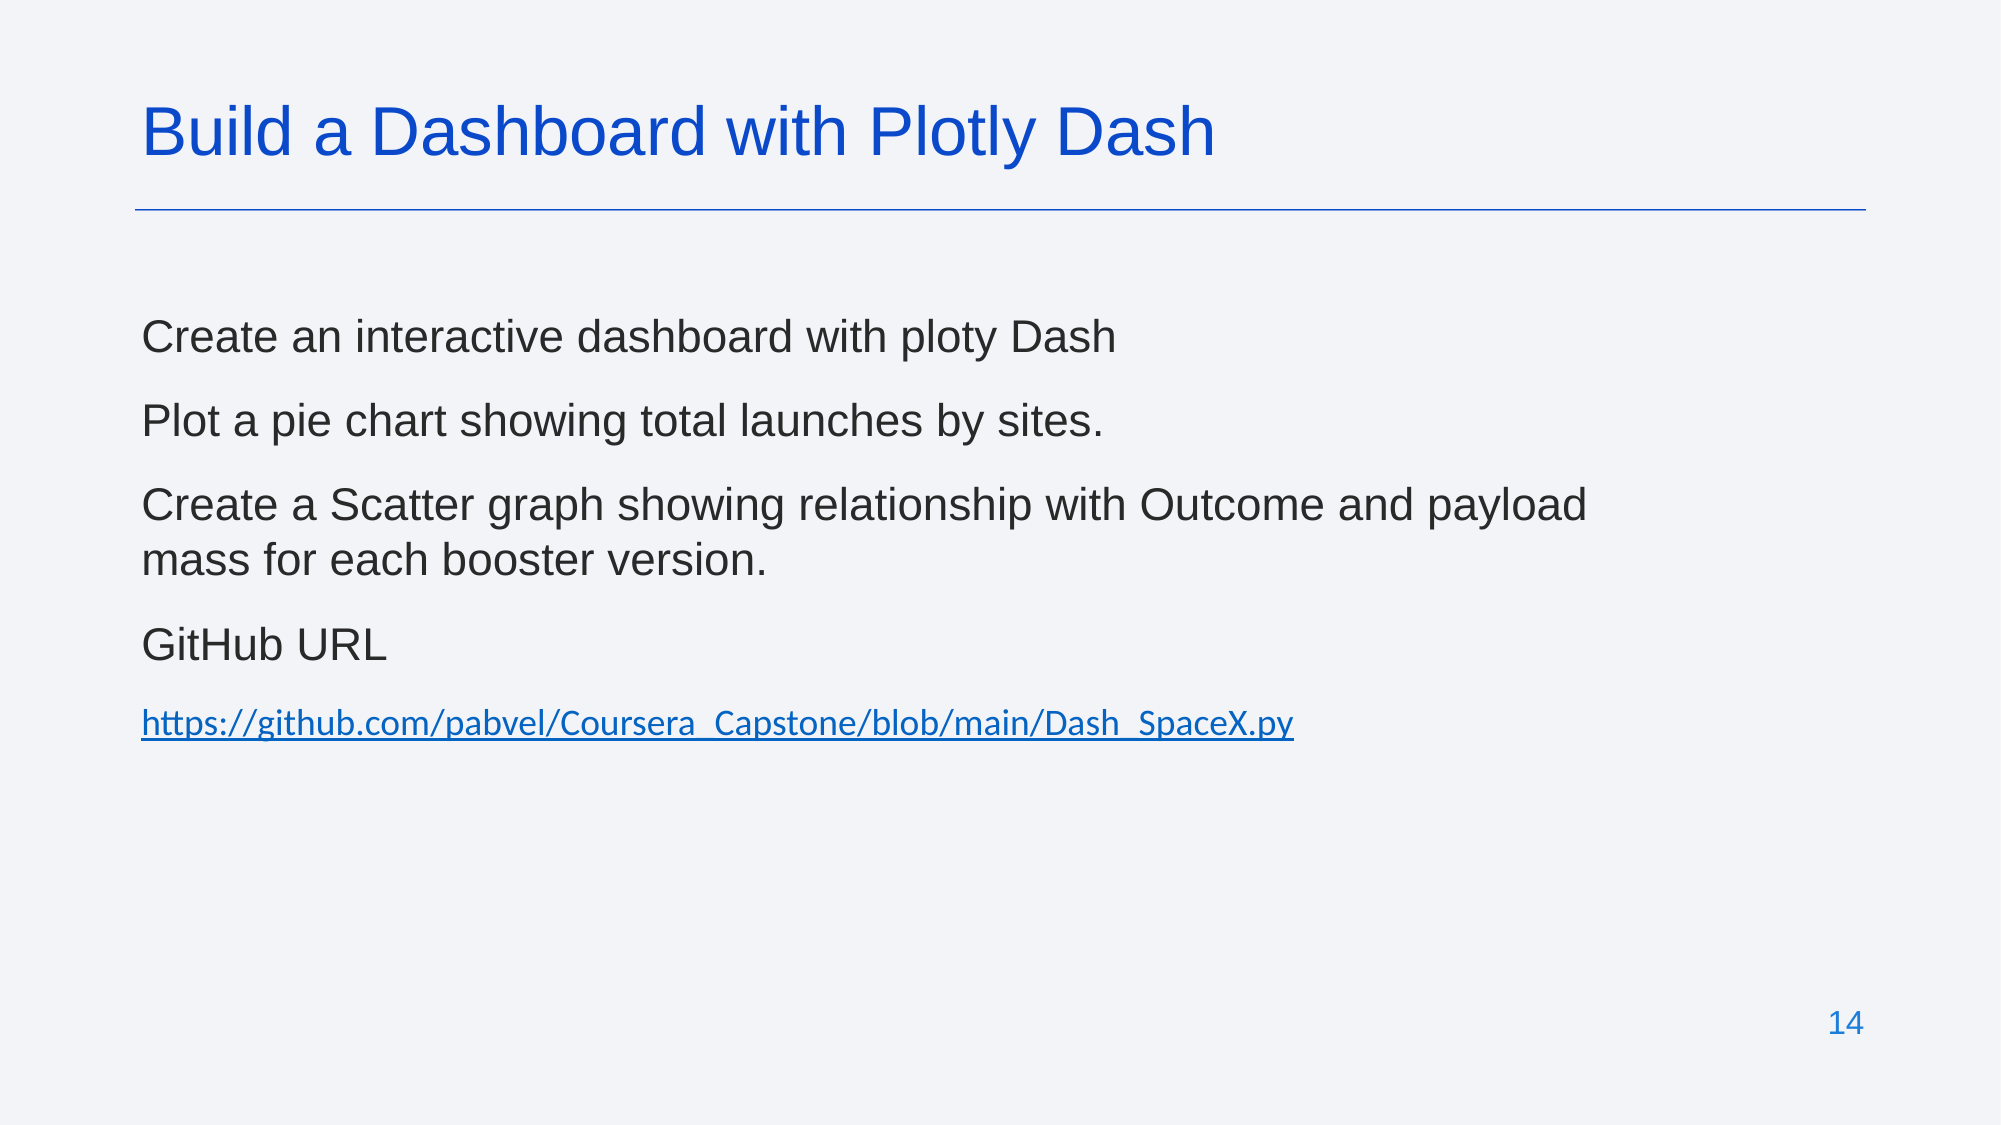

Build a Dashboard with Plotly Dash
Create an interactive dashboard with ploty Dash
Plot a pie chart showing total launches by sites.
Create a Scatter graph showing relationship with Outcome and payload mass for each booster version.
GitHub URL
https://github.com/pabvel/Coursera_Capstone/blob/main/Dash_SpaceX.py
14